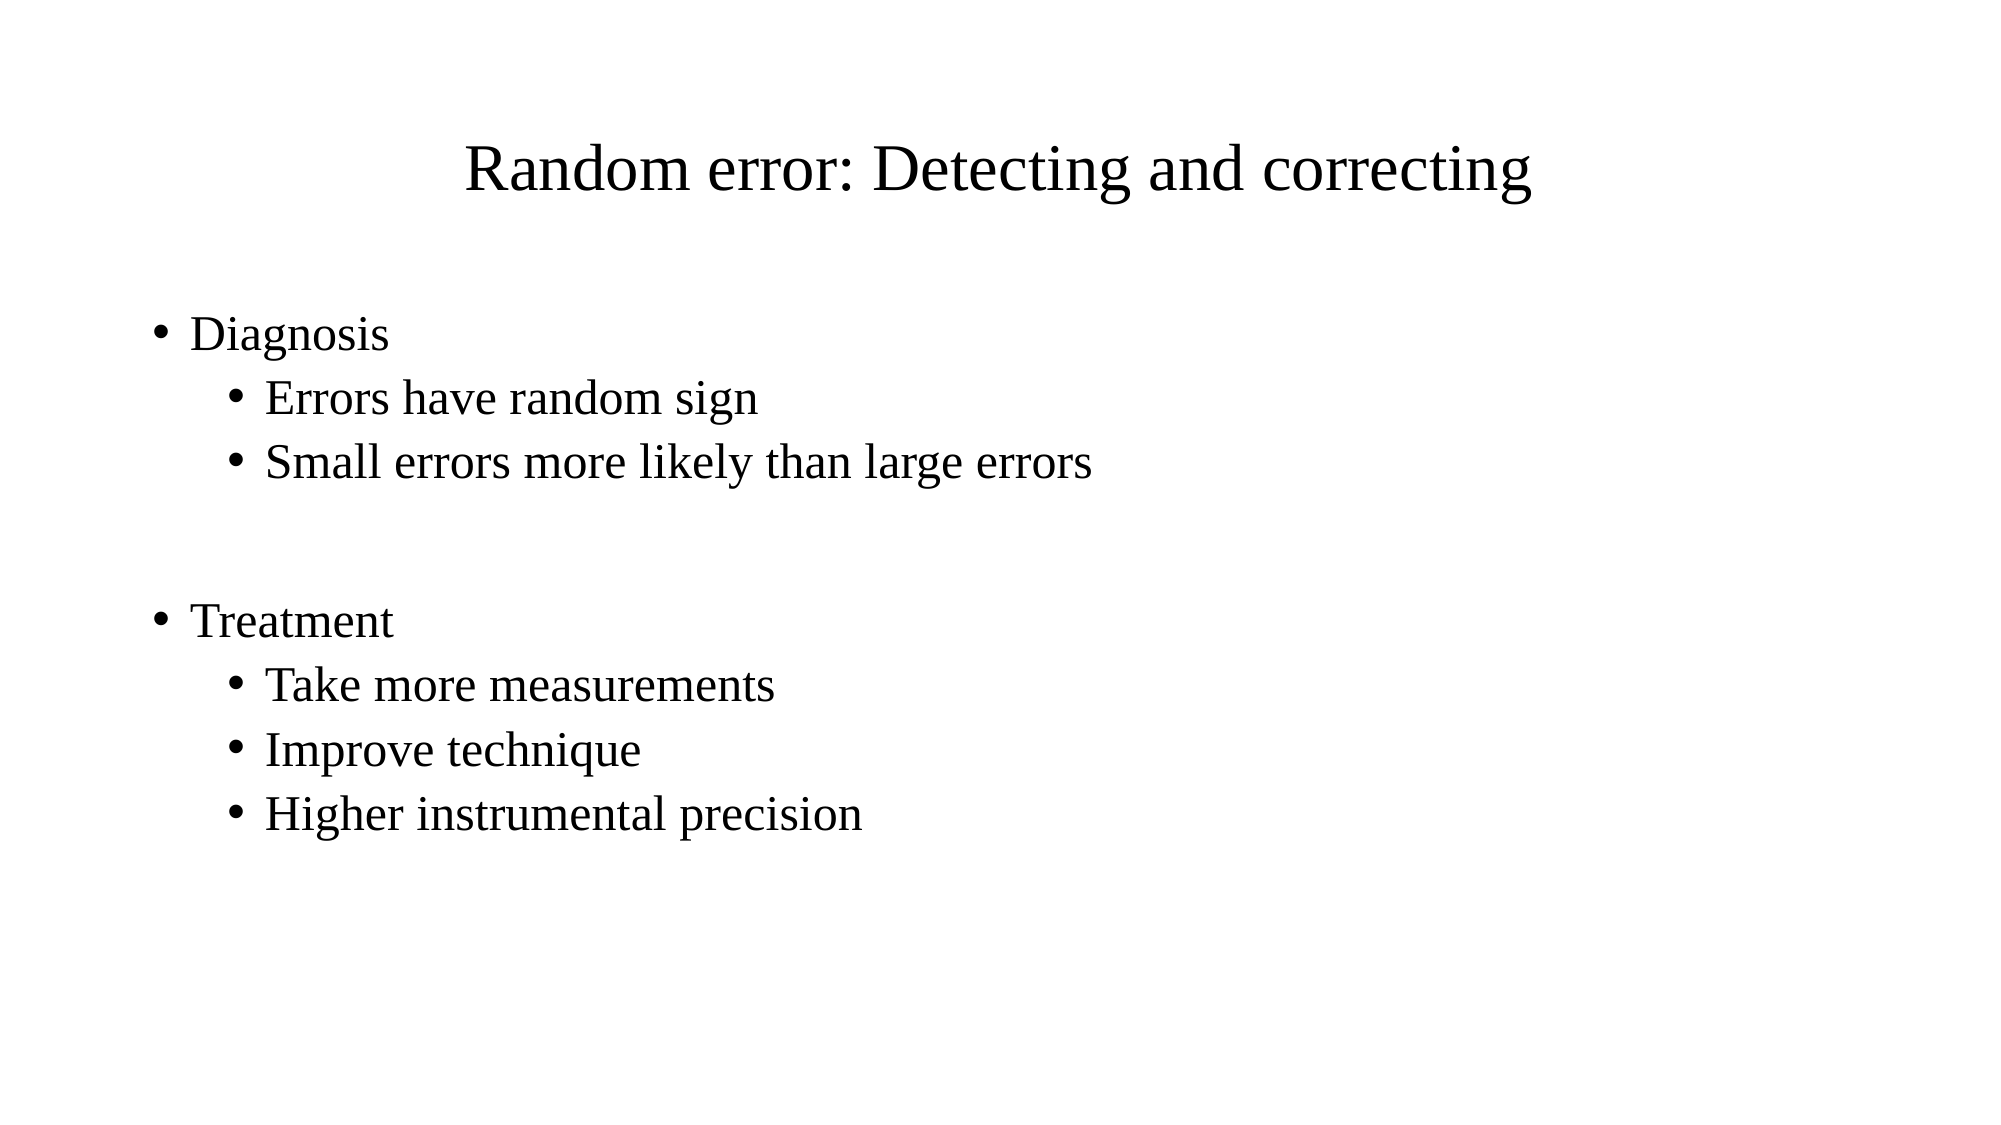

# Random error: Detecting and correcting
Diagnosis
Errors have random sign
Small errors more likely than large errors

Treatment
Take more measurements
Improve technique
Higher instrumental precision